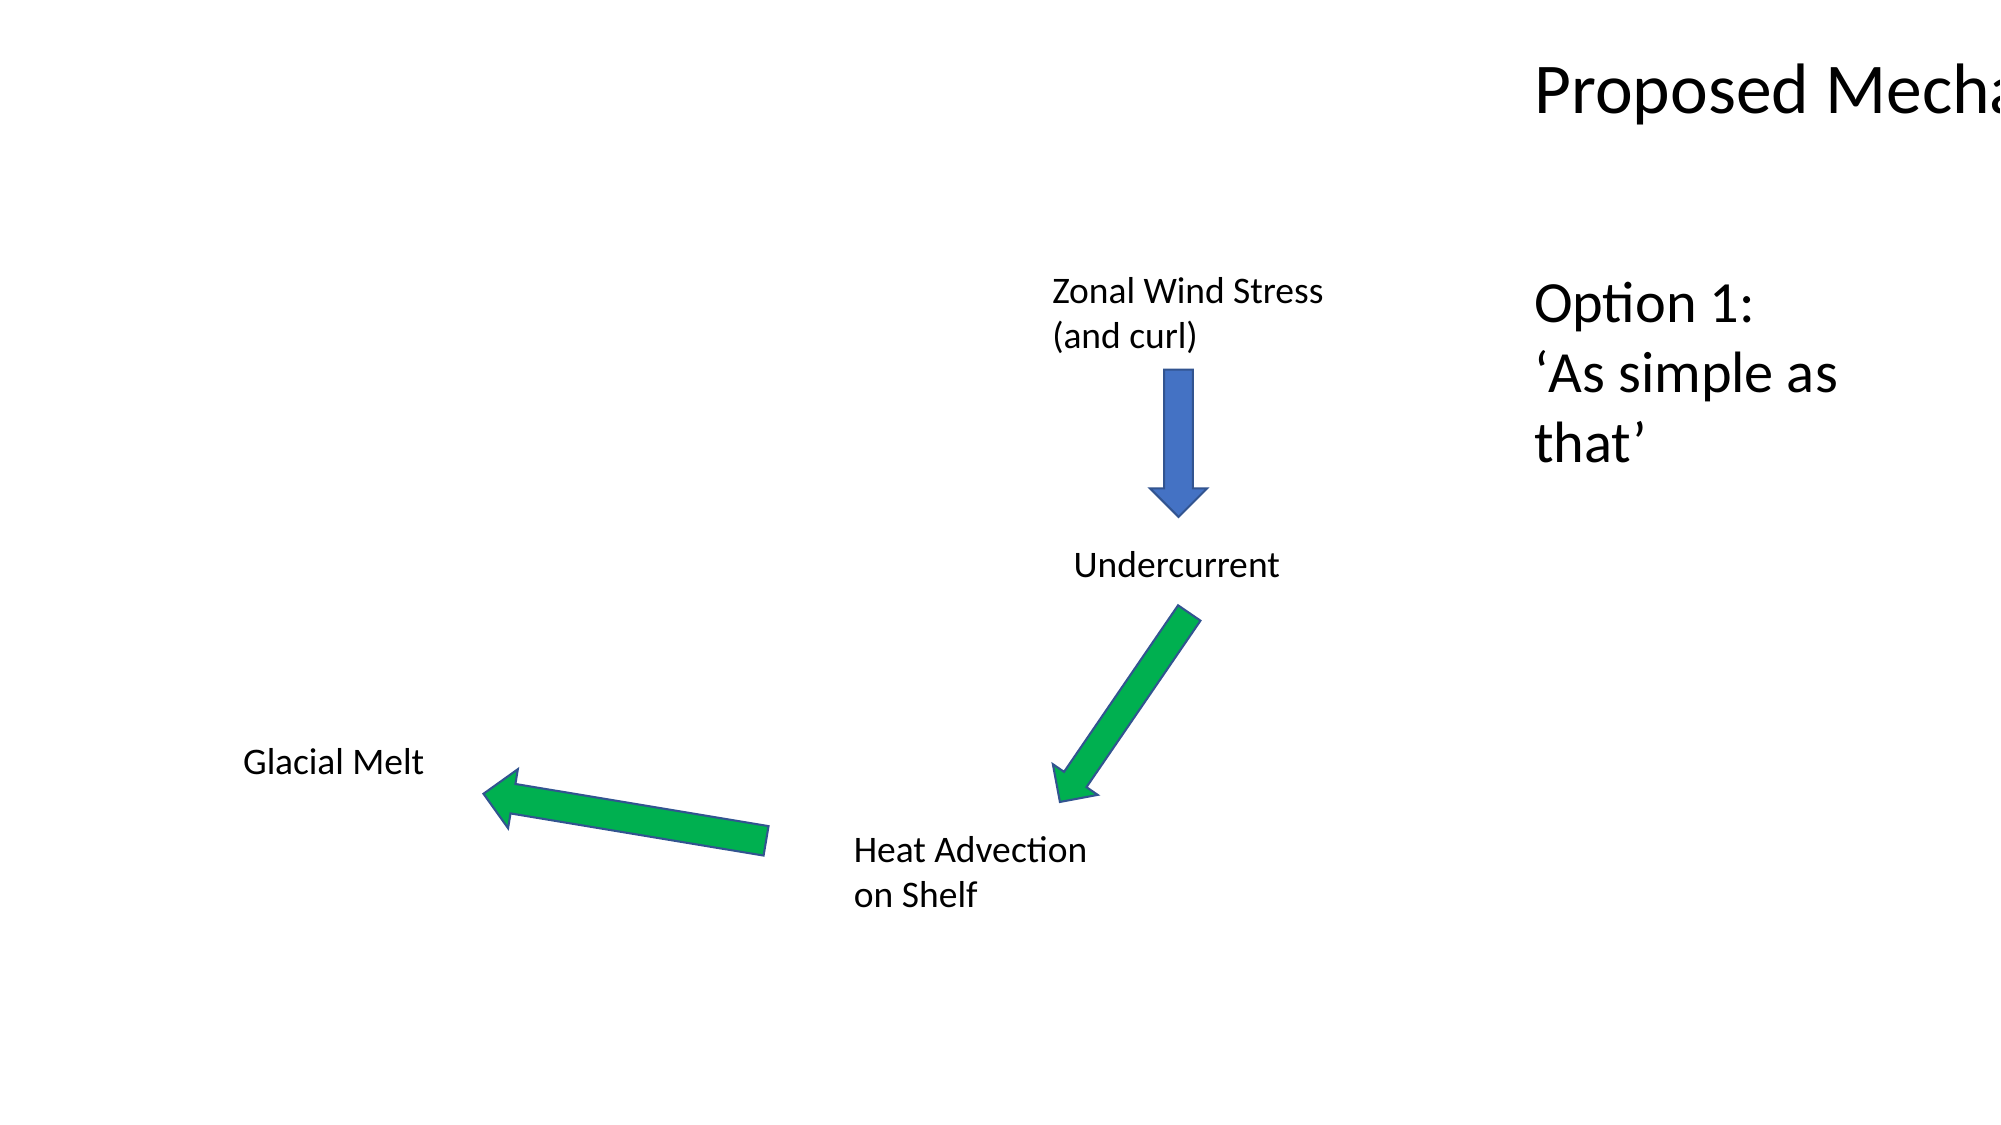

# Proposed Mechanisms
Option 1:
‘As simple as that’
Zonal Wind Stress (and curl)

Undercurrent

Glacial Melt
Heat Advection on Shelf